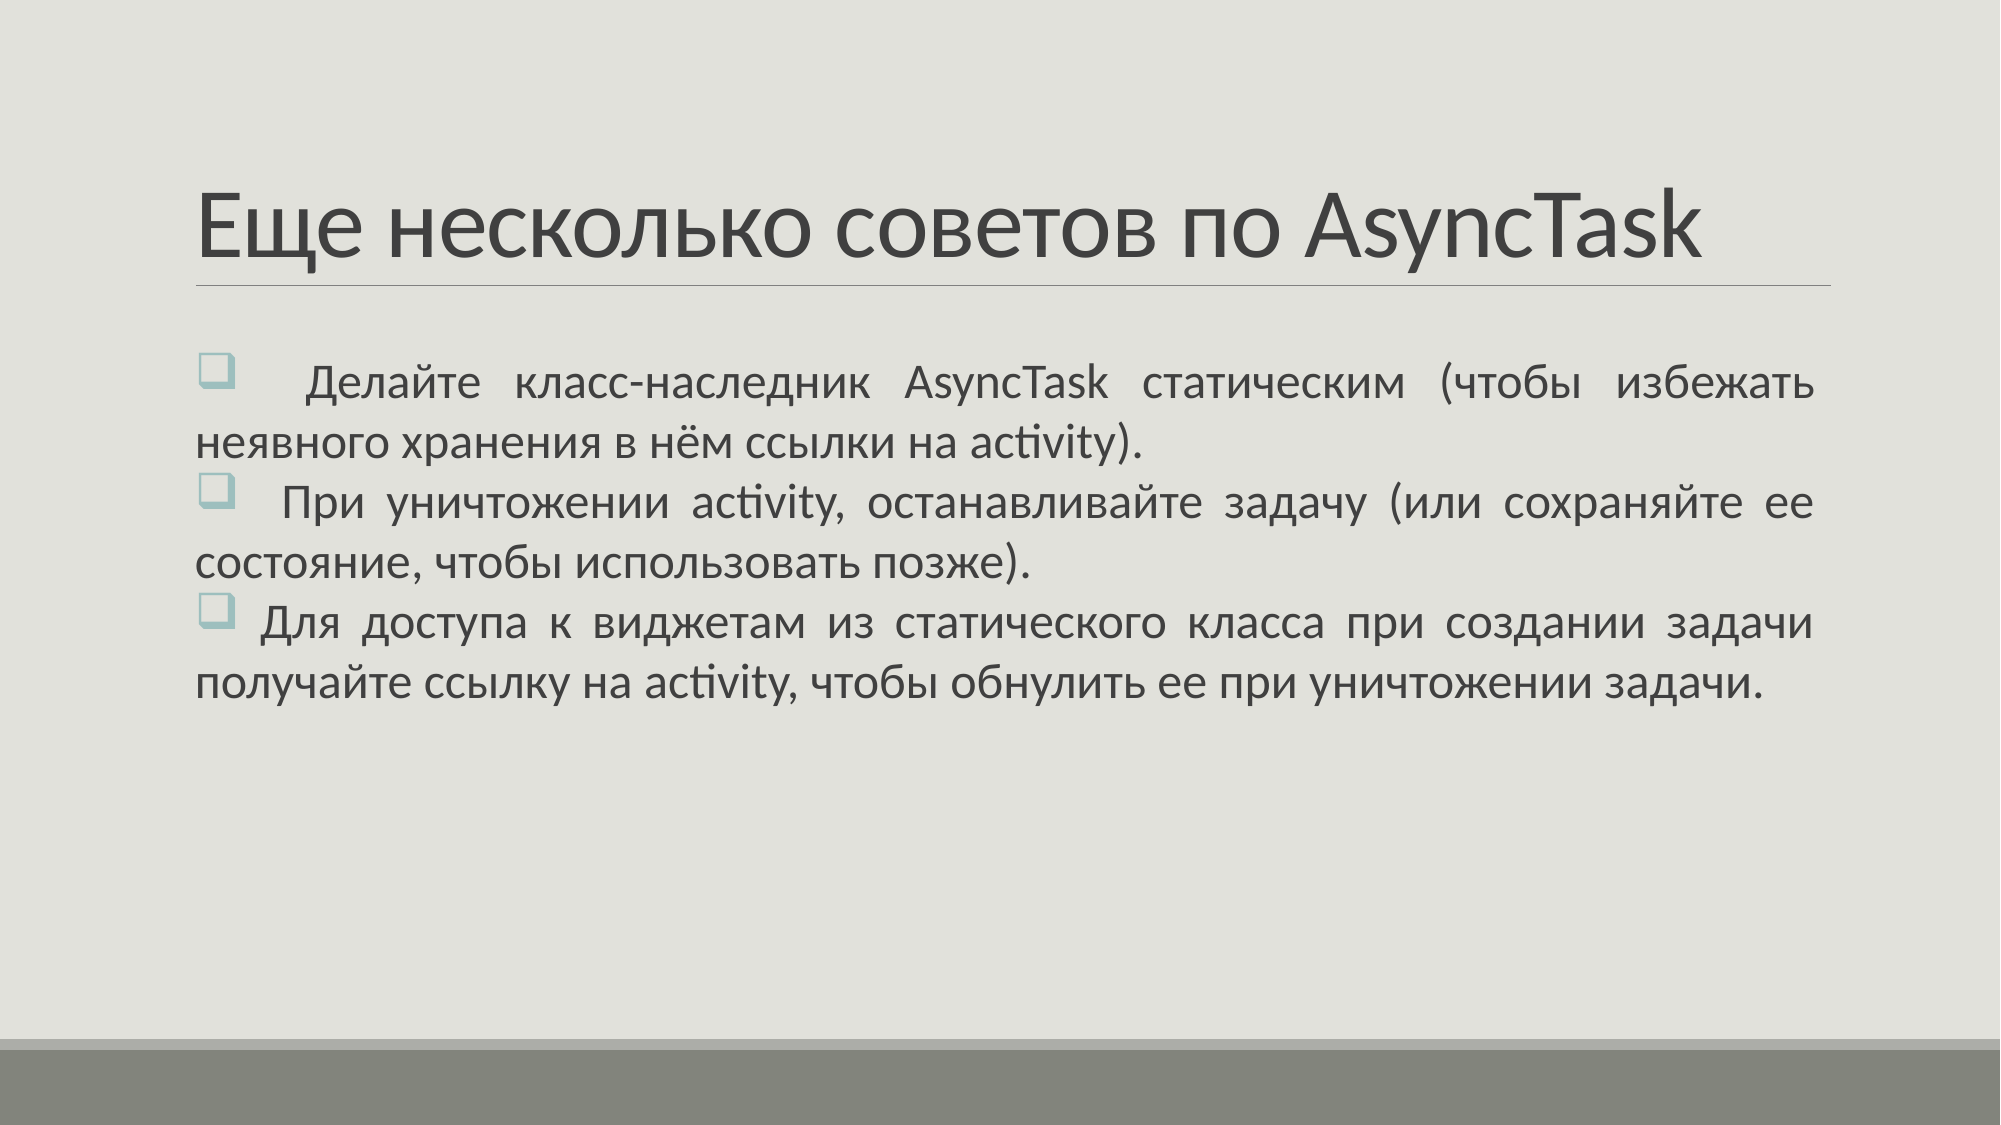

# Еще несколько советов по AsyncTask
  Делайте класс-наследник AsyncTask статическим (чтобы избежать неявного хранения в нём ссылки на activity).
  При уничтожении activity, останавливайте задачу (или сохраняйте ее состояние, чтобы использовать позже).
 Для доступа к виджетам из статического класса при создании задачи получайте ссылку на activity, чтобы oбнулить ее при уничтожении задачи.